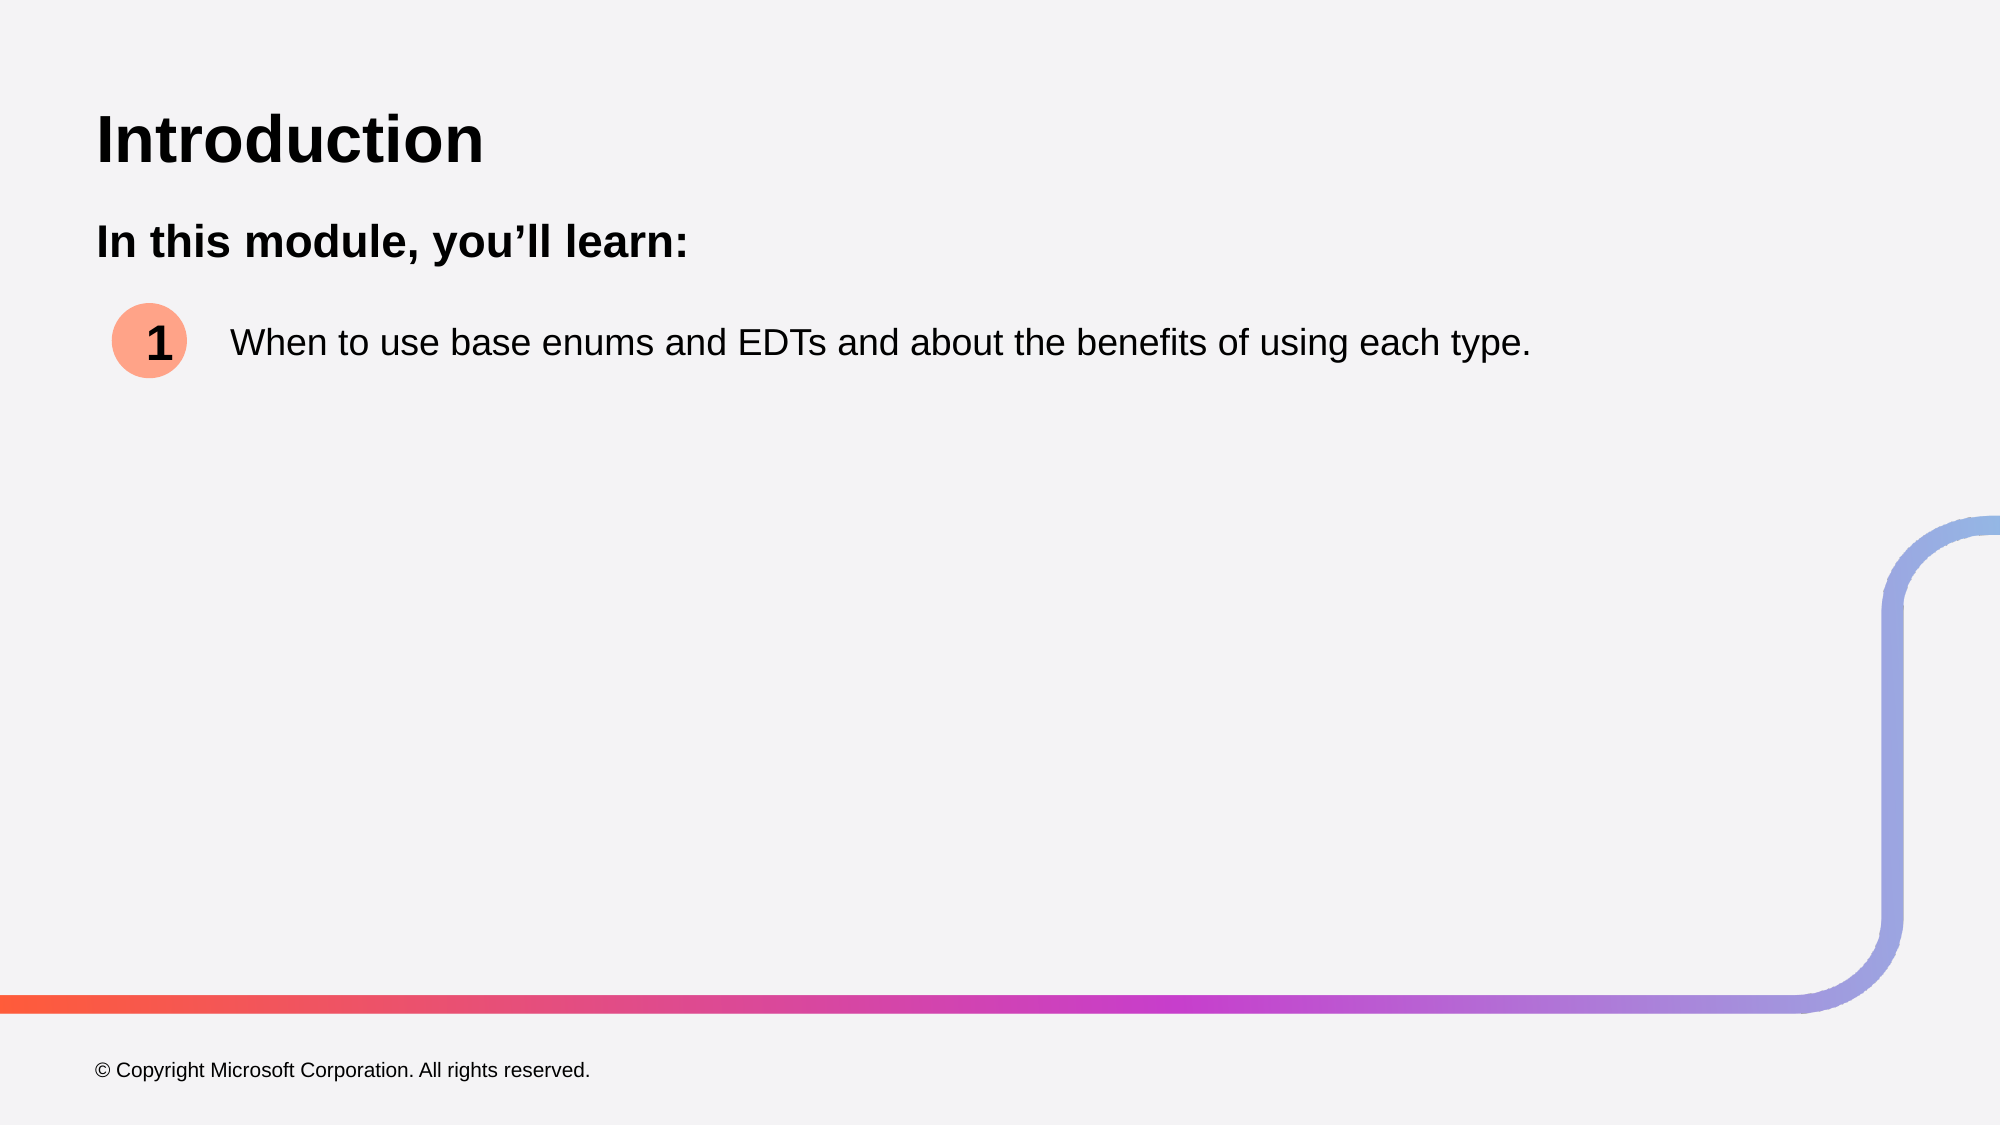

# Introduction
In this module, you’ll learn:
1
When to use base enums and EDTs and about the benefits of using each type.